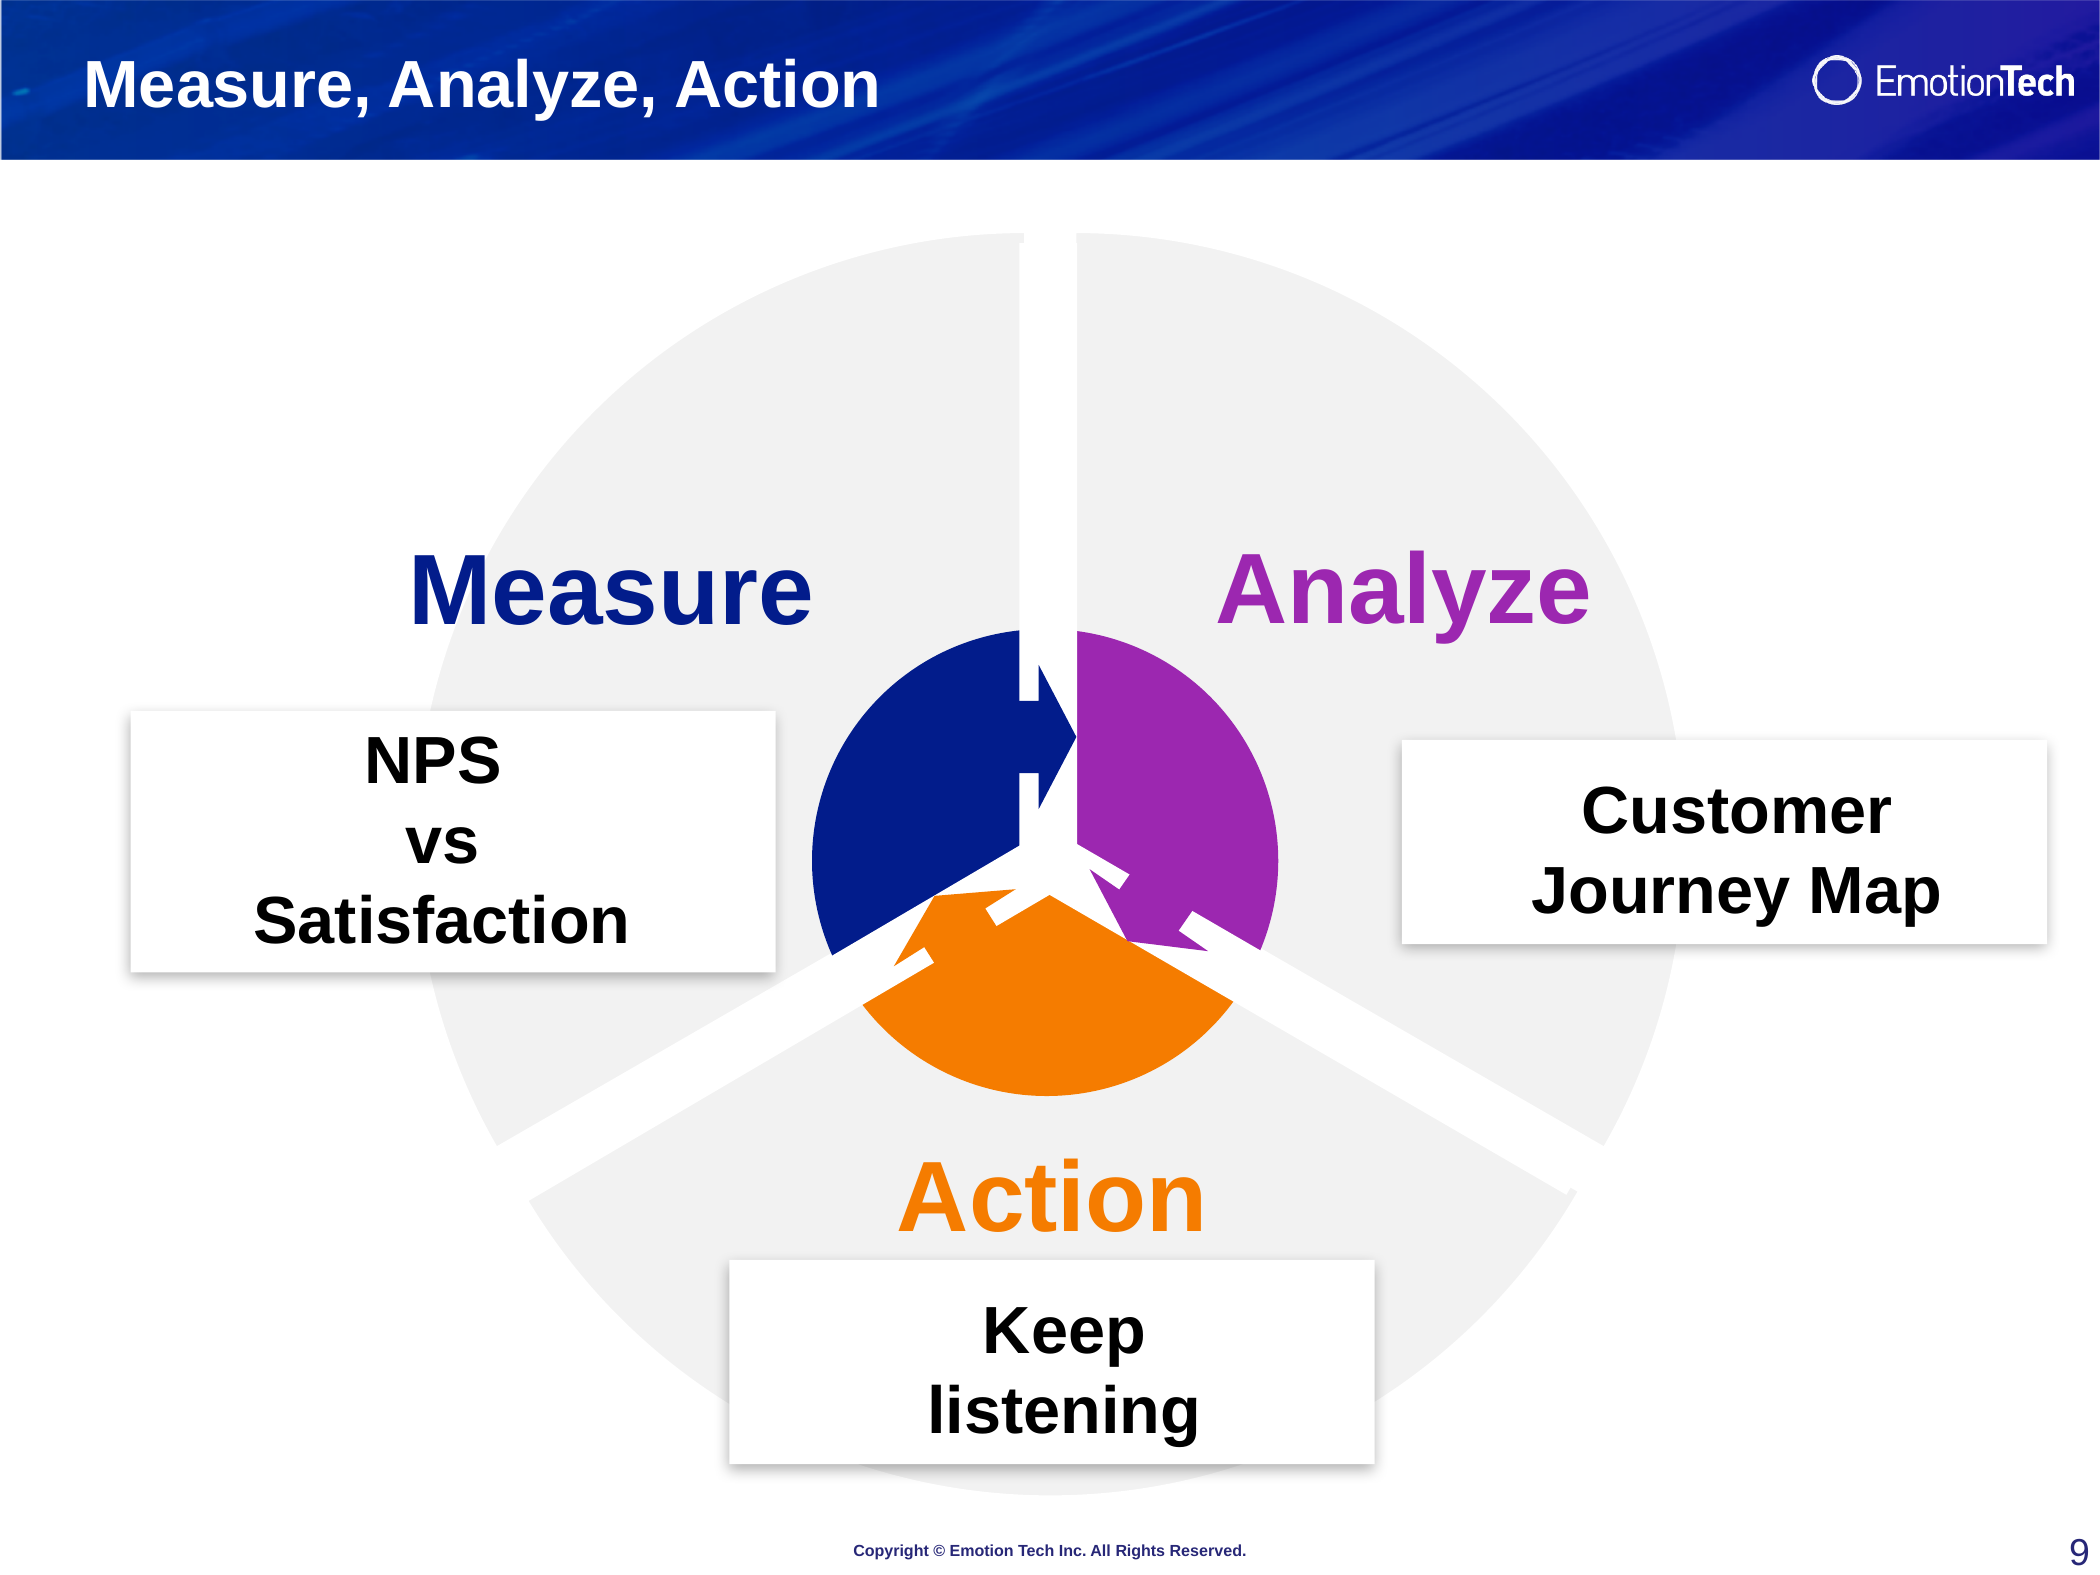

# Measure, Analyze, Action

Analyze
Measure

NPS
 vs
 Satisfaction

Customer
Journey Map

Action

Keep
listening